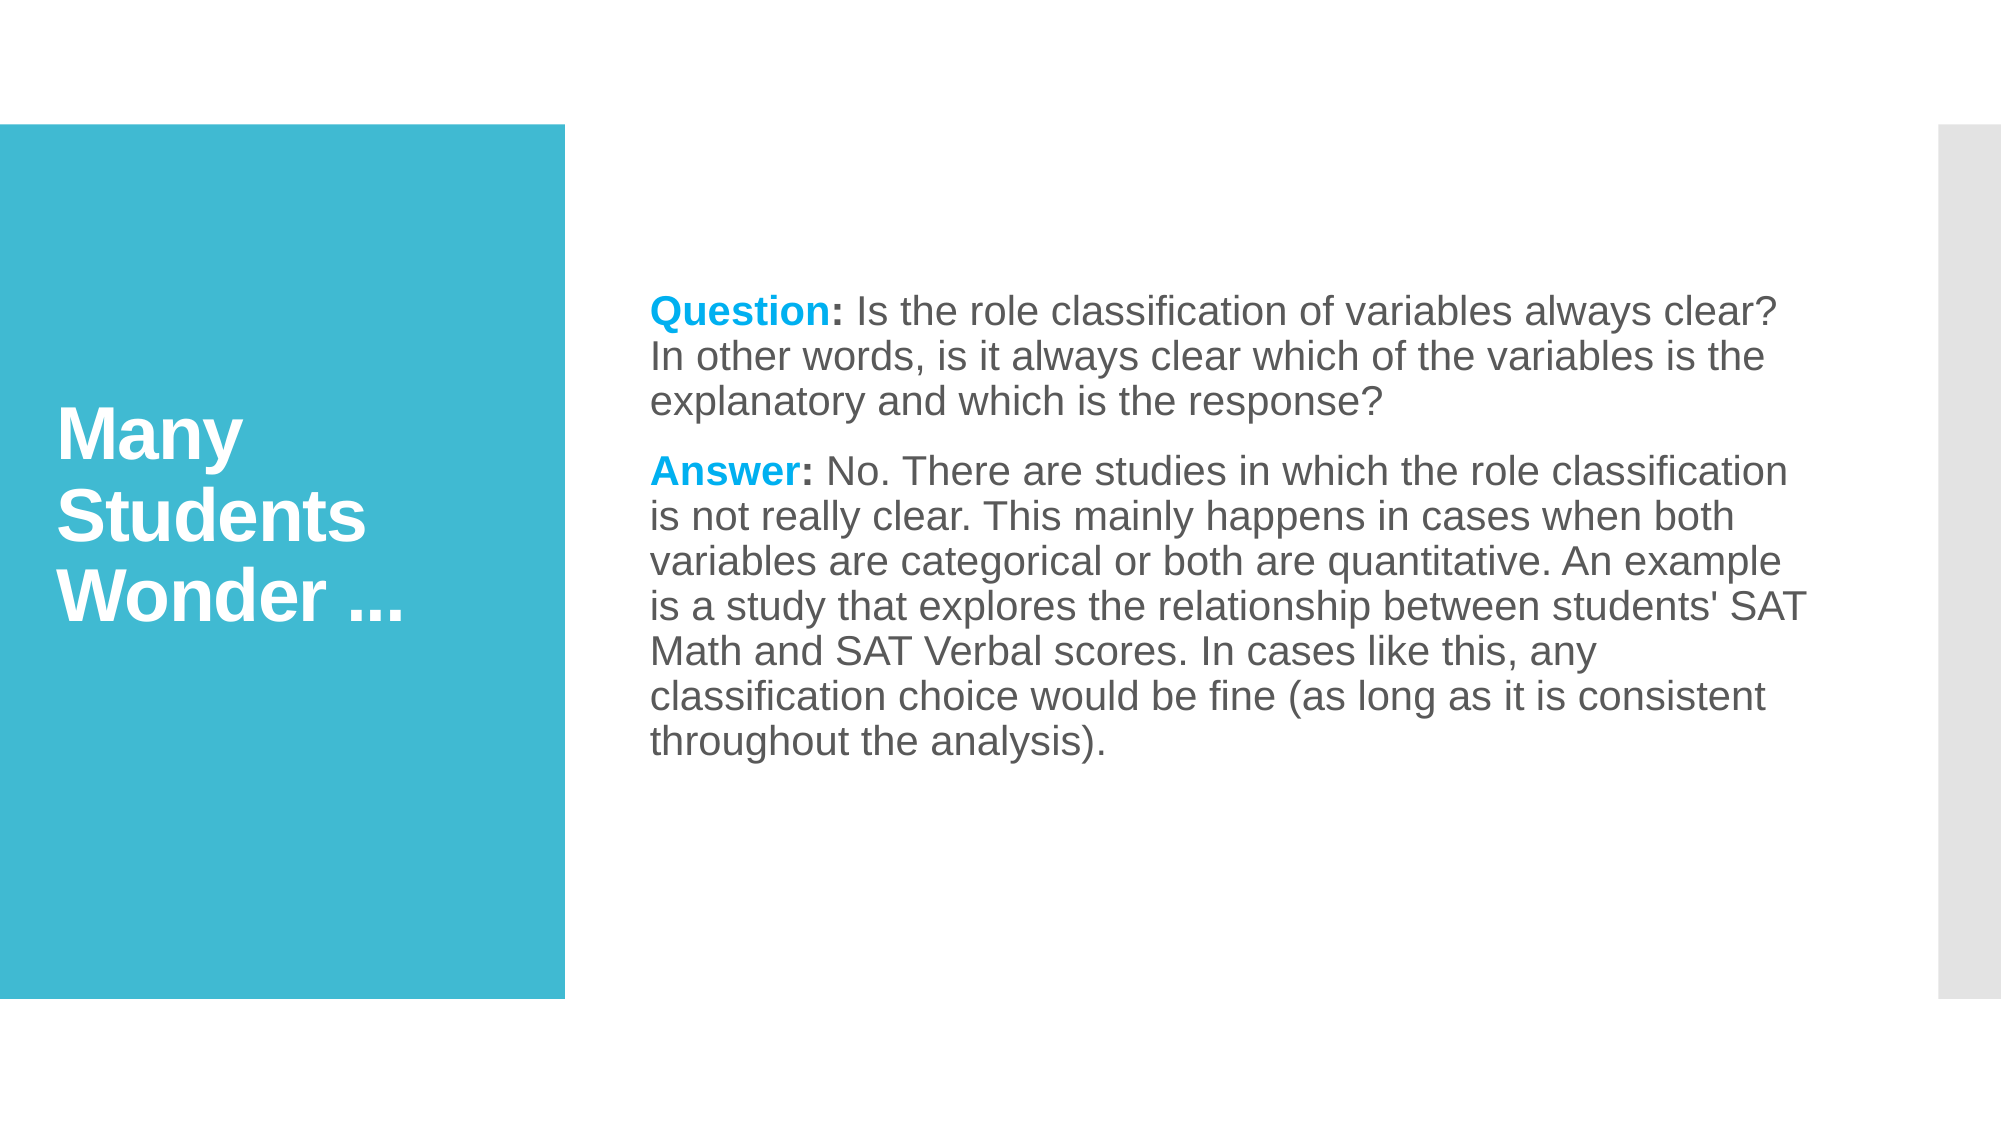

Question: Is the role classification of variables always clear? In other words, is it always clear which of the variables is the explanatory and which is the response?
Answer: No. There are studies in which the role classification is not really clear. This mainly happens in cases when both variables are categorical or both are quantitative. An example is a study that explores the relationship between students' SAT Math and SAT Verbal scores. In cases like this, any classification choice would be fine (as long as it is consistent throughout the analysis).

# Many Students Wonder ...